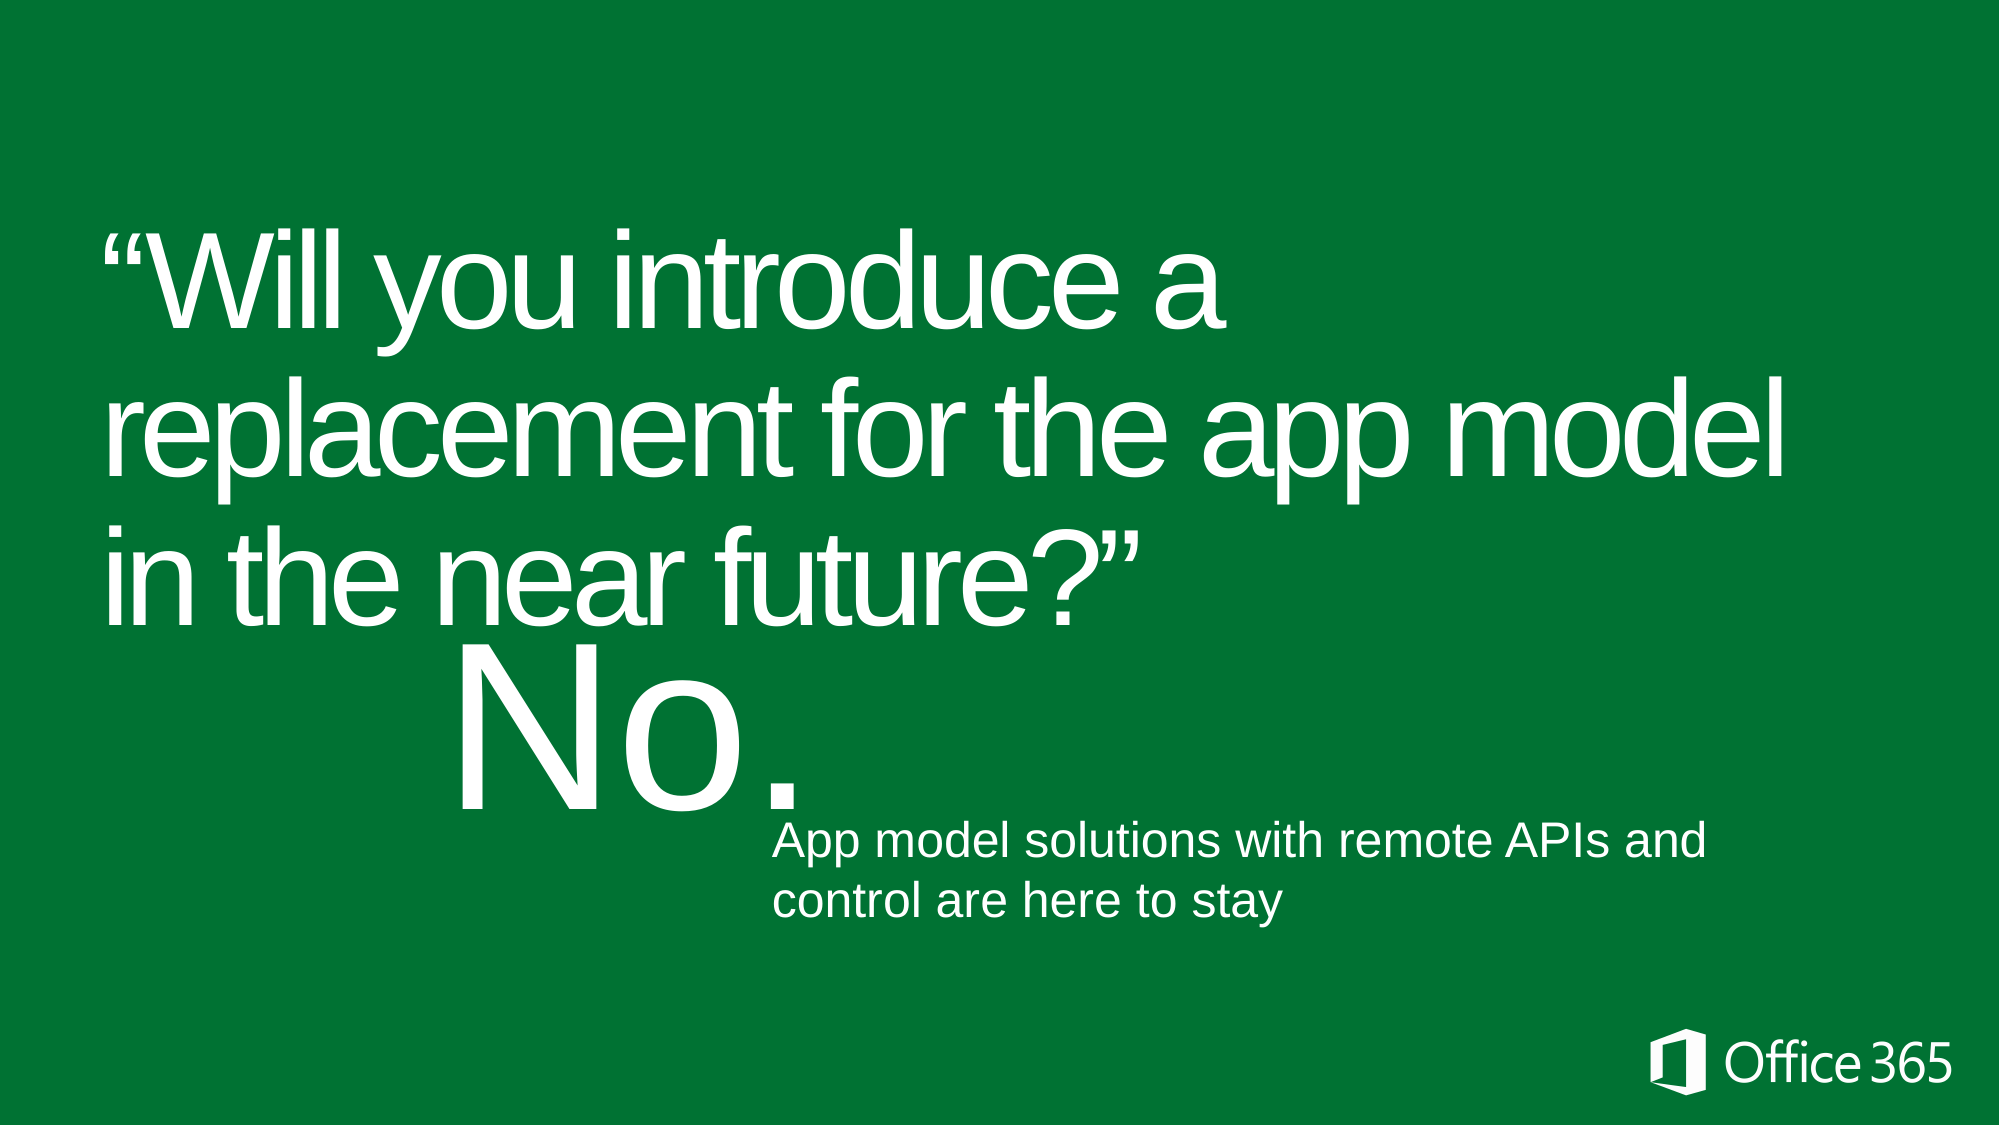

# “Will you introduce a replacement for the app model in the near future?”
No.
App model solutions with remote APIs and control are here to stay